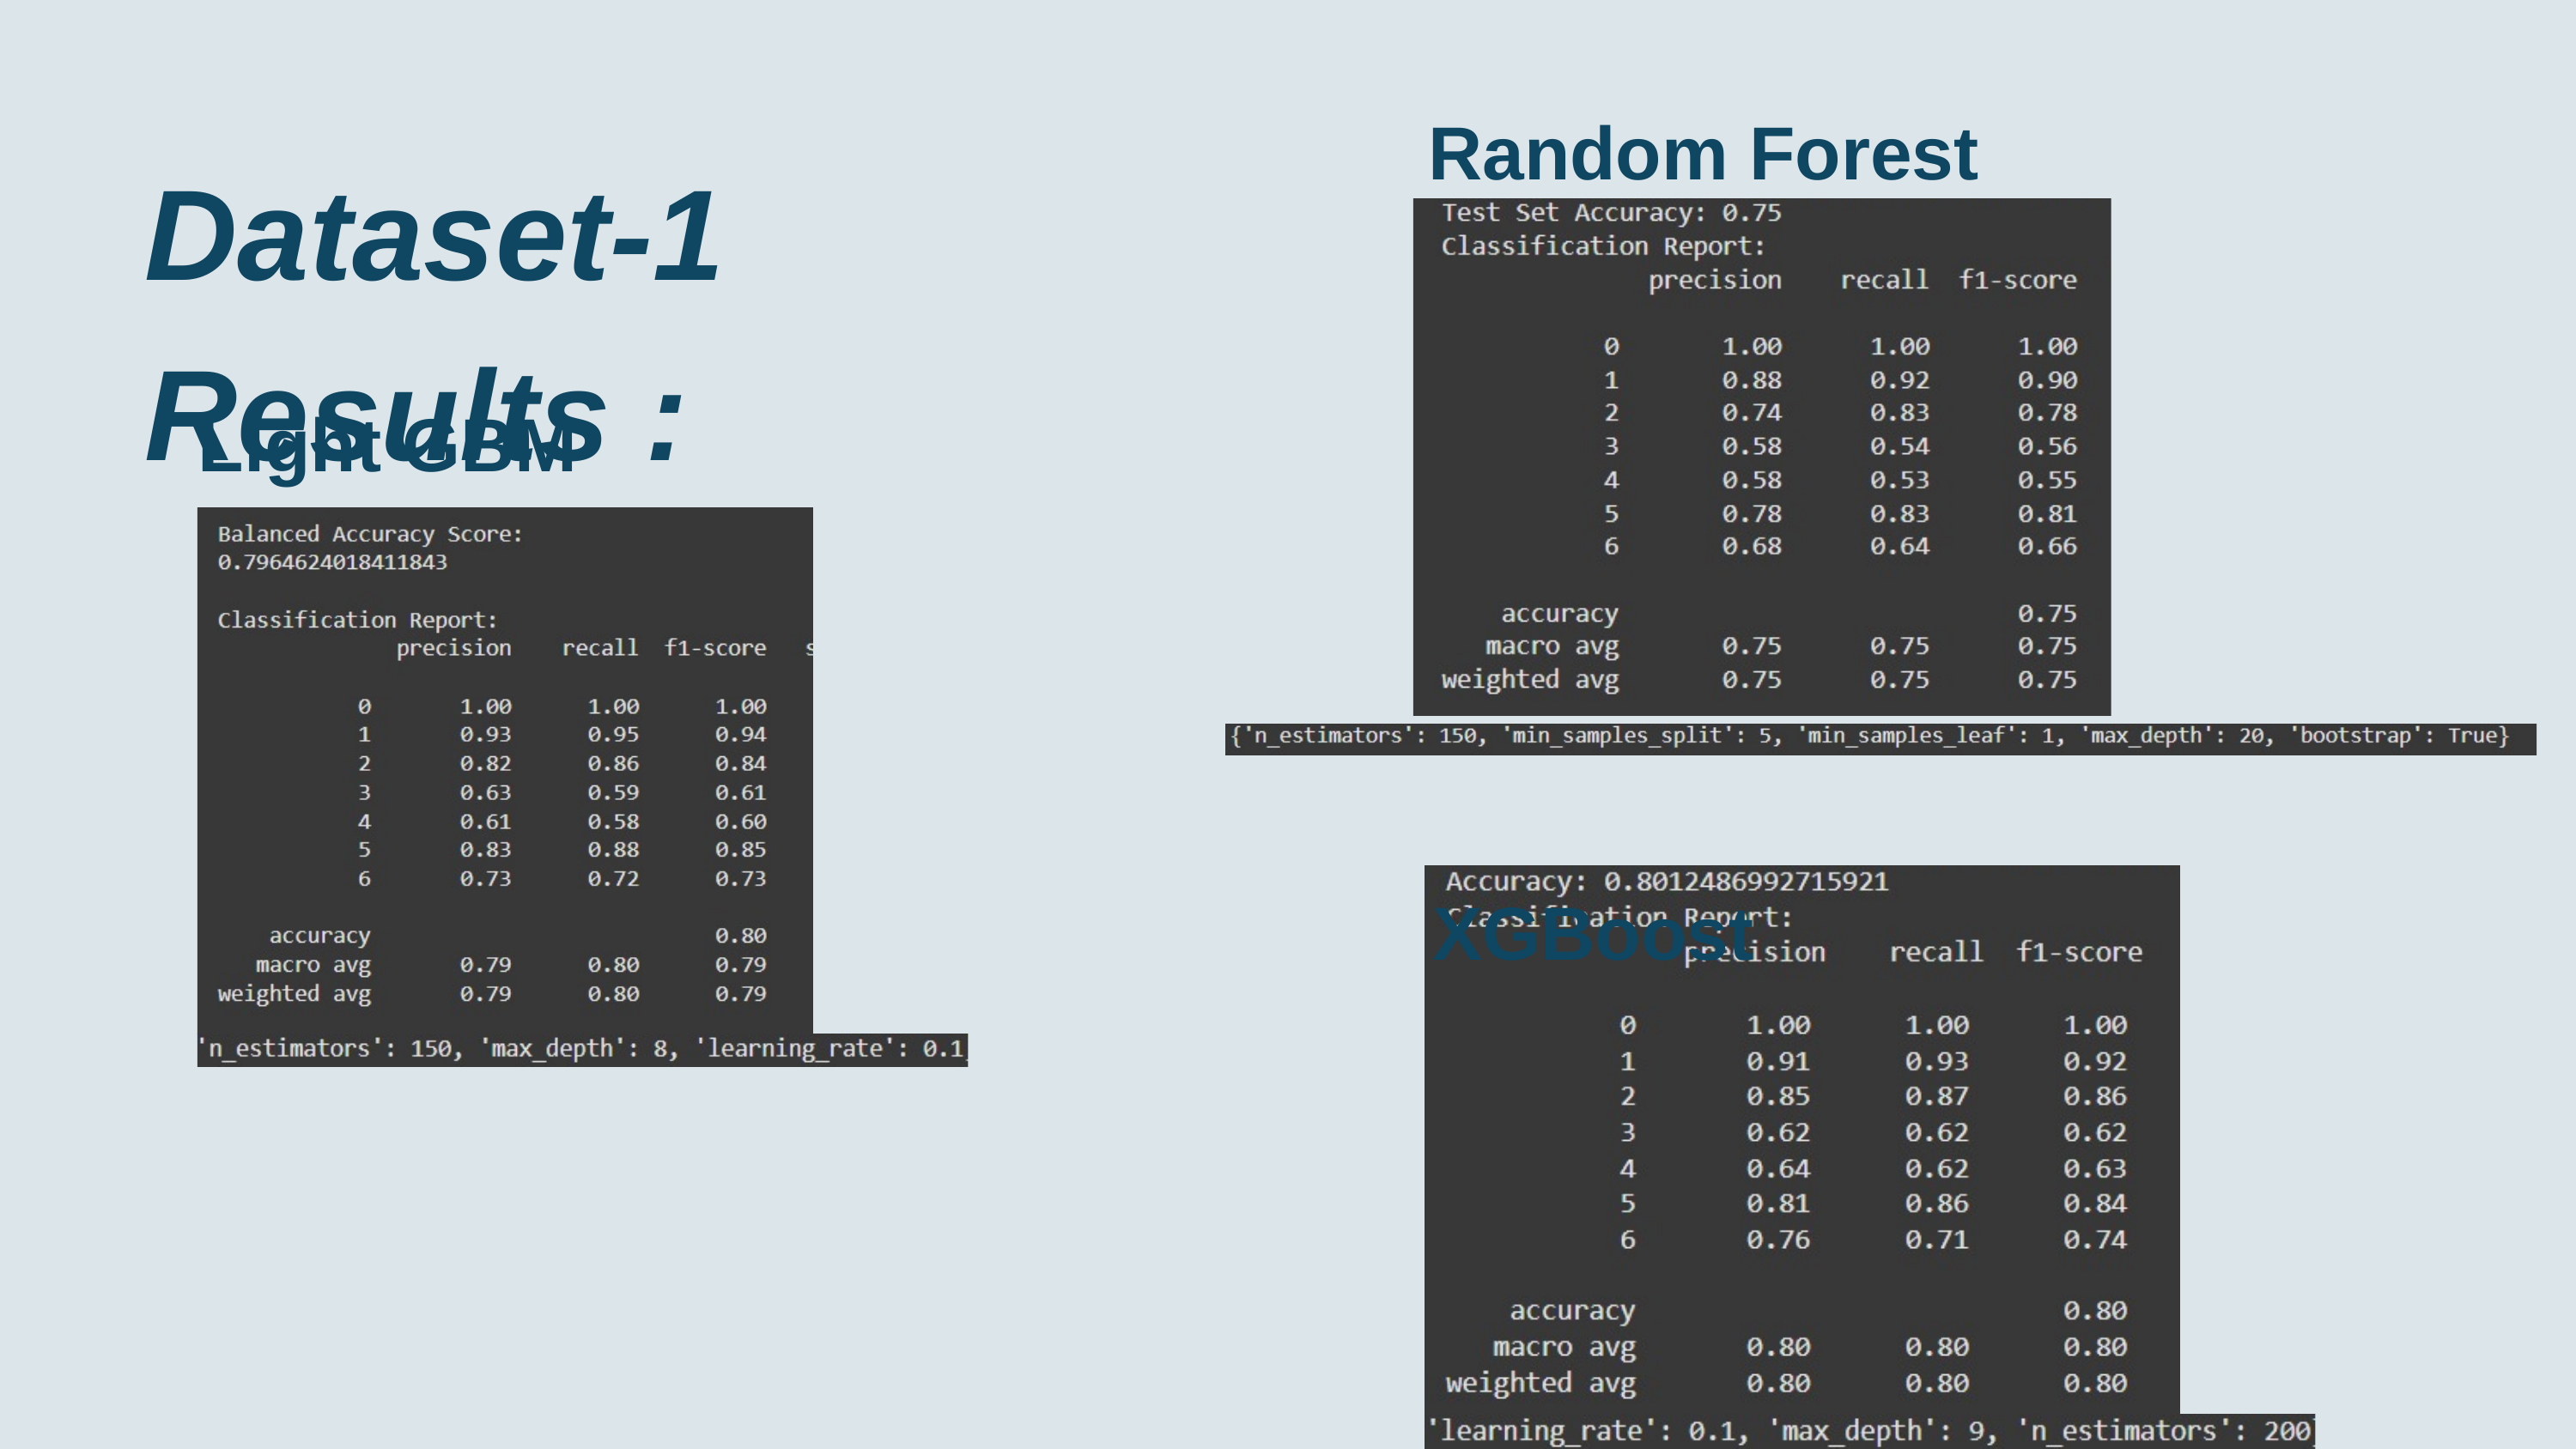

Random Forest
Dataset-1 Results :

Light GBM

 XGBoost